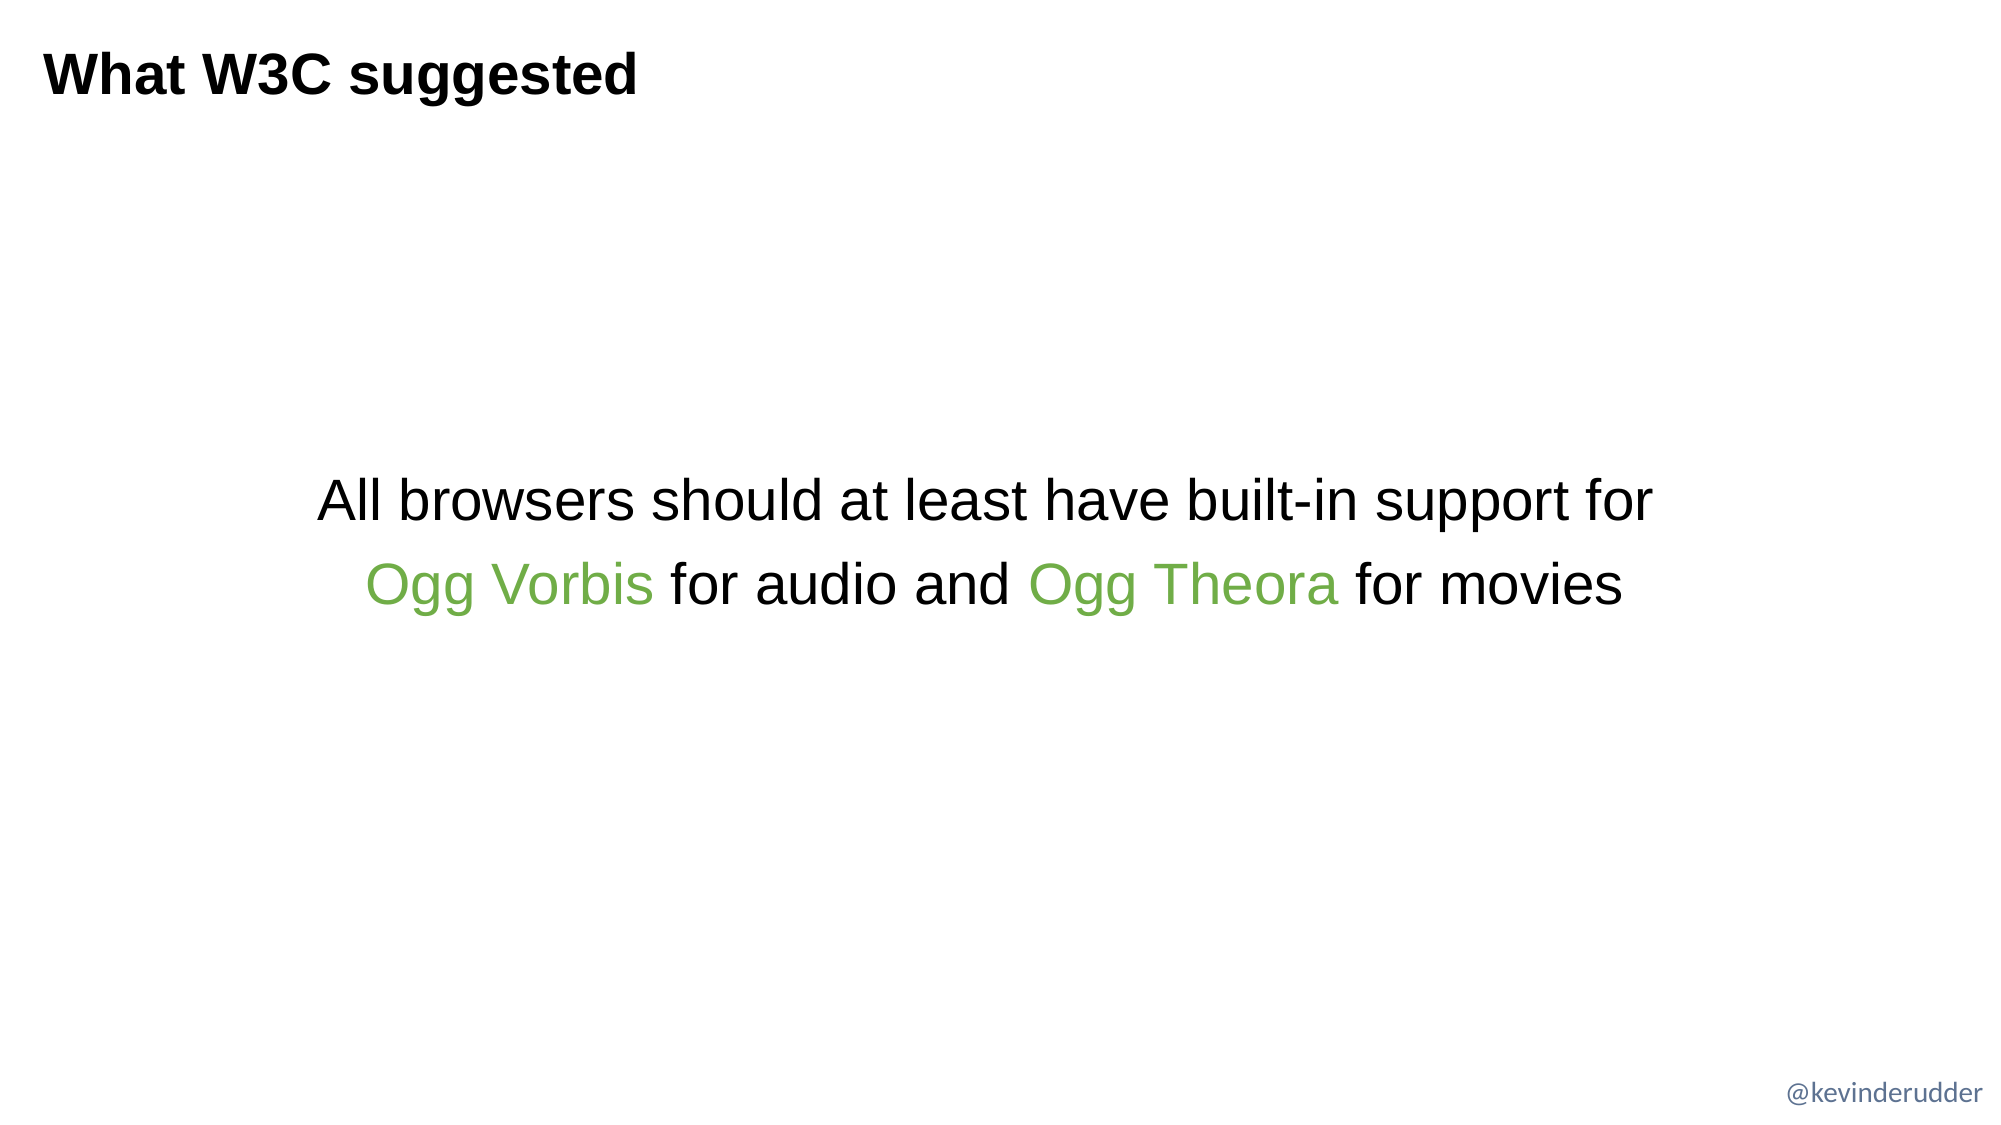

# What W3C suggested
All browsers should at least have built-in support for
Ogg Vorbis for audio and Ogg Theora for movies